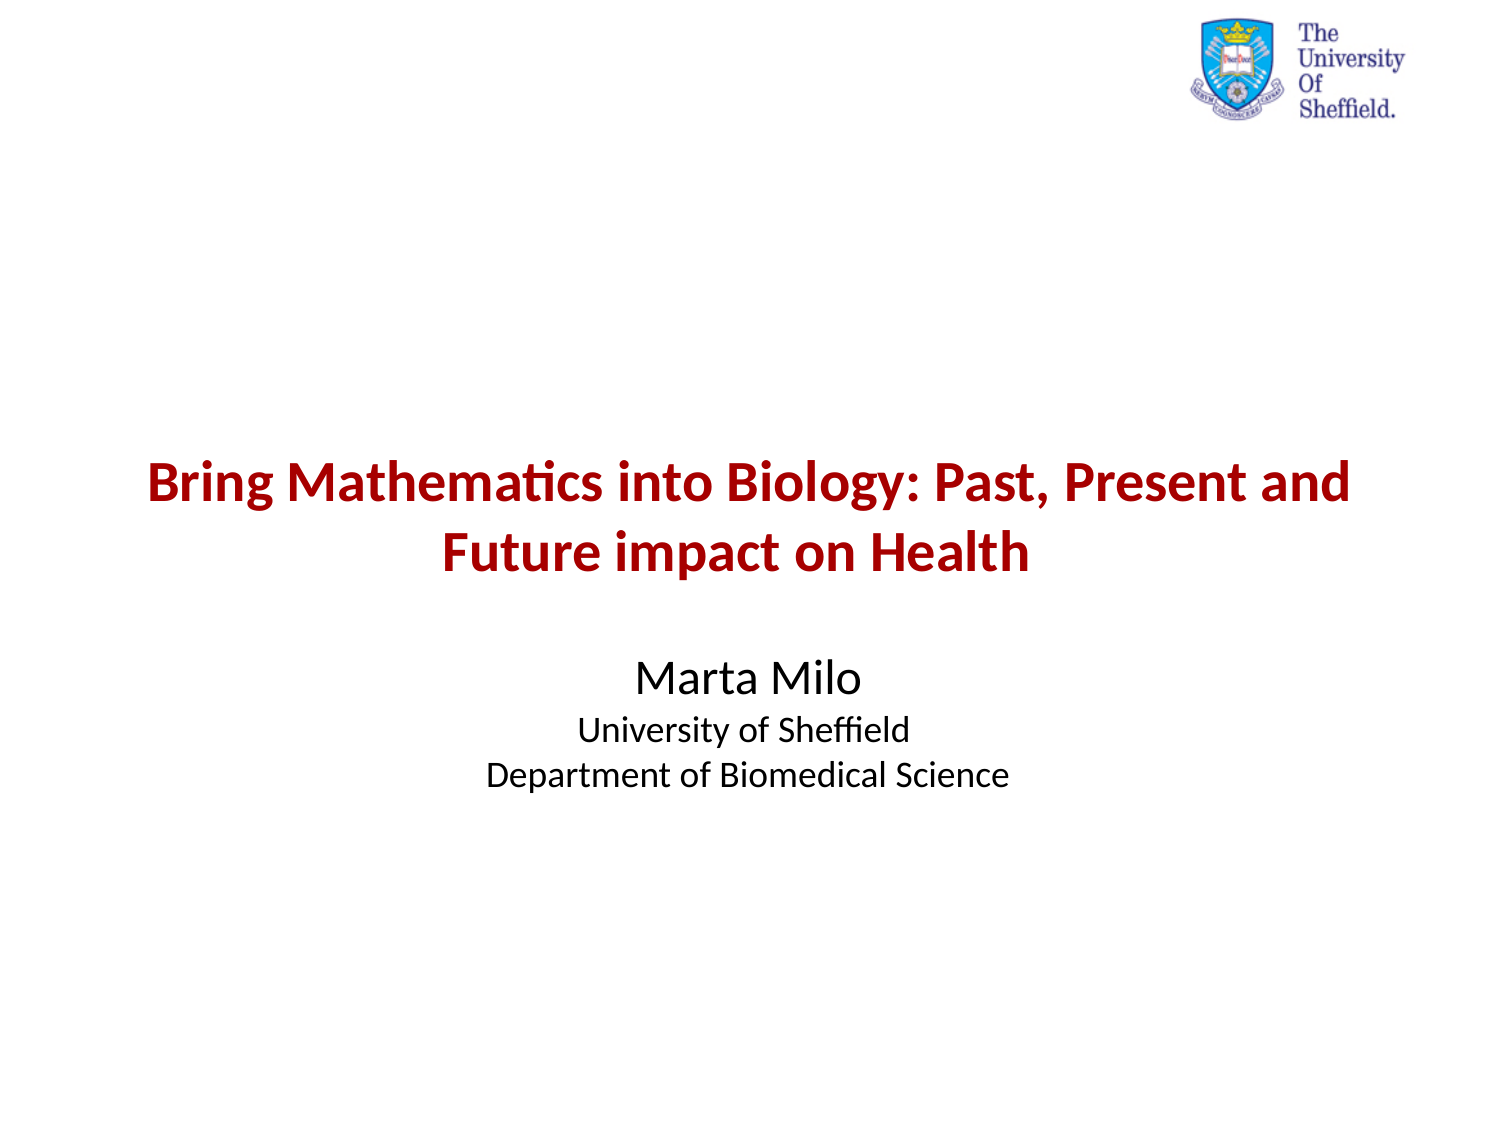

Bring Mathematics into Biology: Past, Present and Future impact on Health
Marta Milo
University of Sheffield
Department of Biomedical Science